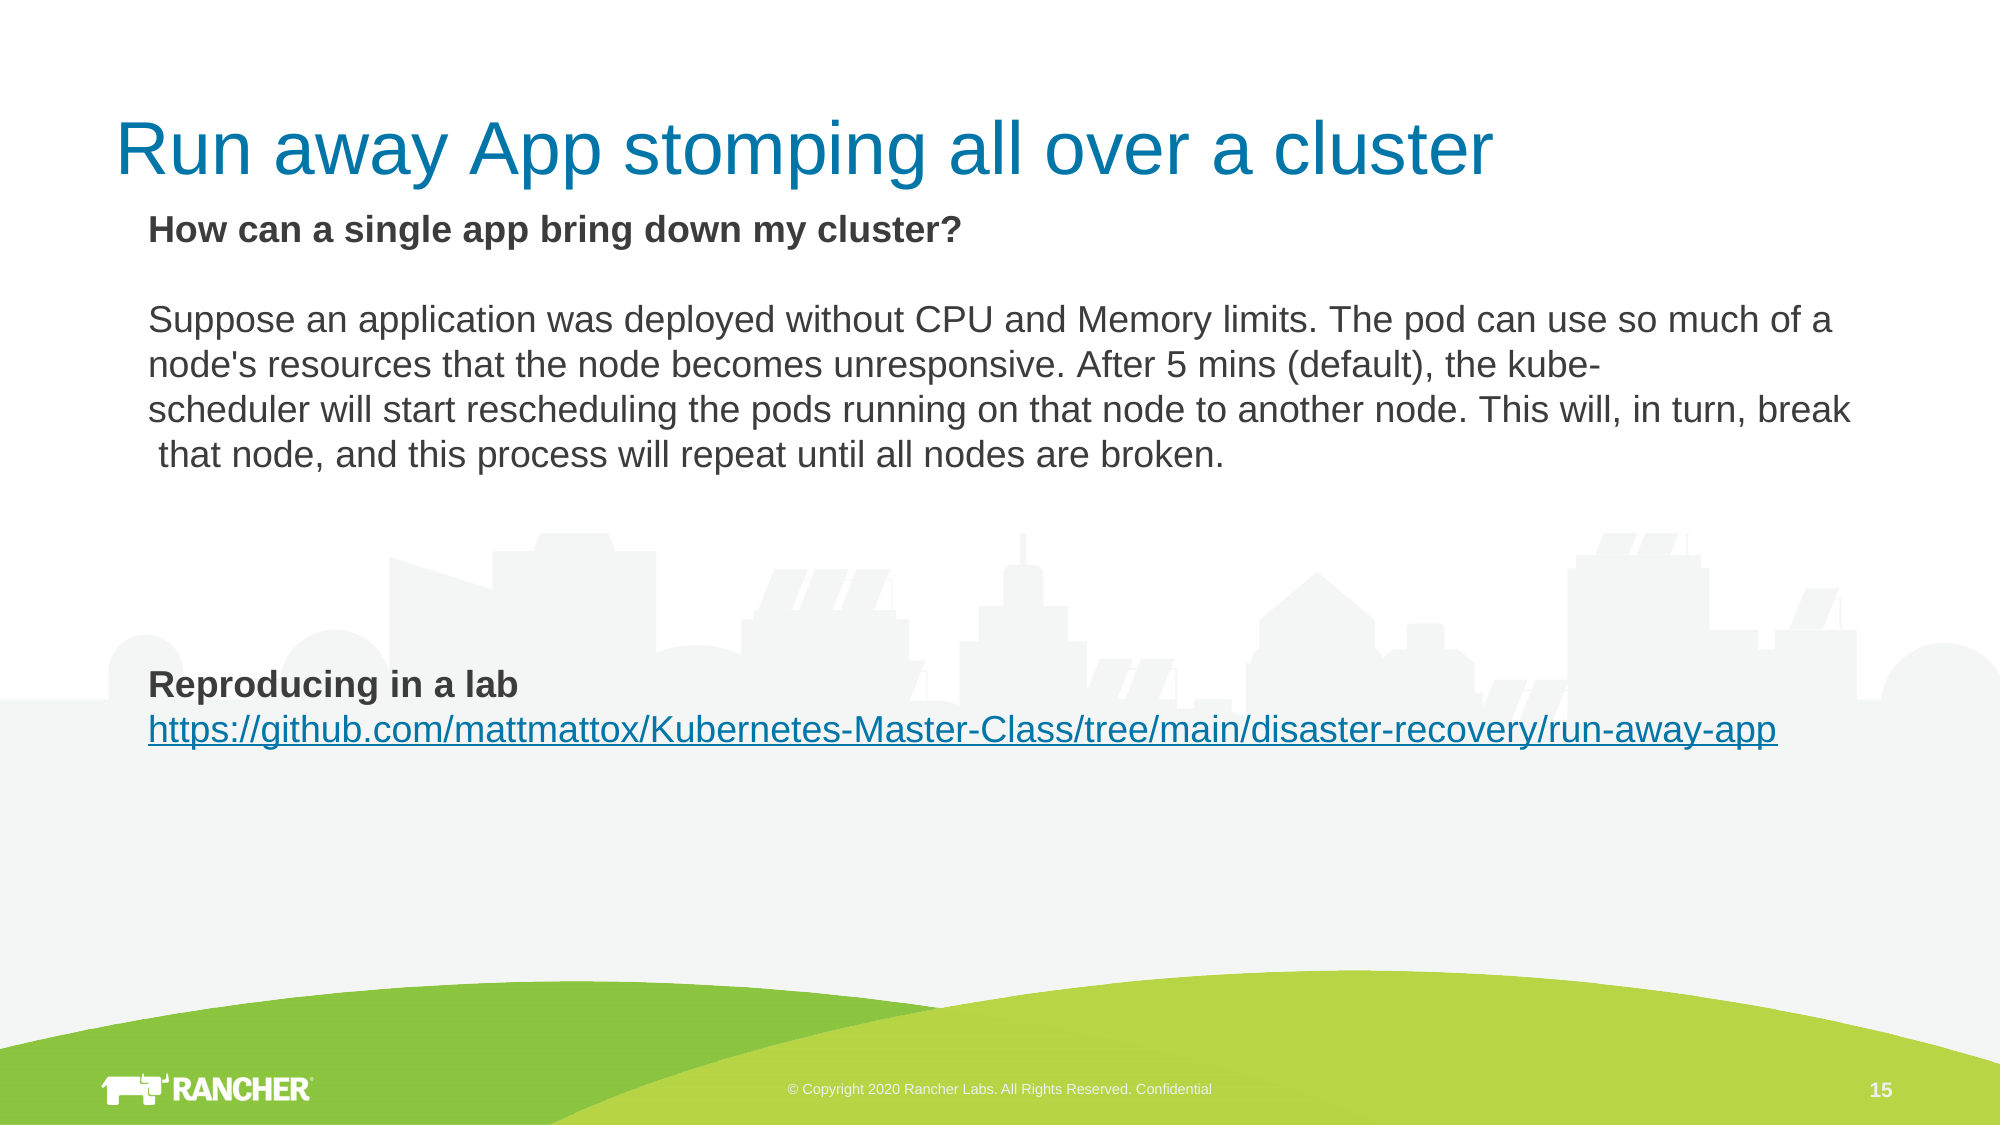

# Run away App stomping all over a cluster
How can a single app bring down my cluster?

Suppose an application was deployed without CPU and Memory limits. The pod can use so much of a node's resources that the node becomes unresponsive. After 5 mins (default), the kube-scheduler will start rescheduling the pods running on that node to another node. This will, in turn, break that node, and this process will repeat until all nodes are broken.

Reproducing in a lab
https://github.com/mattmattox/Kubernetes-Master-Class/tree/main/disaster-recovery/run-away-app